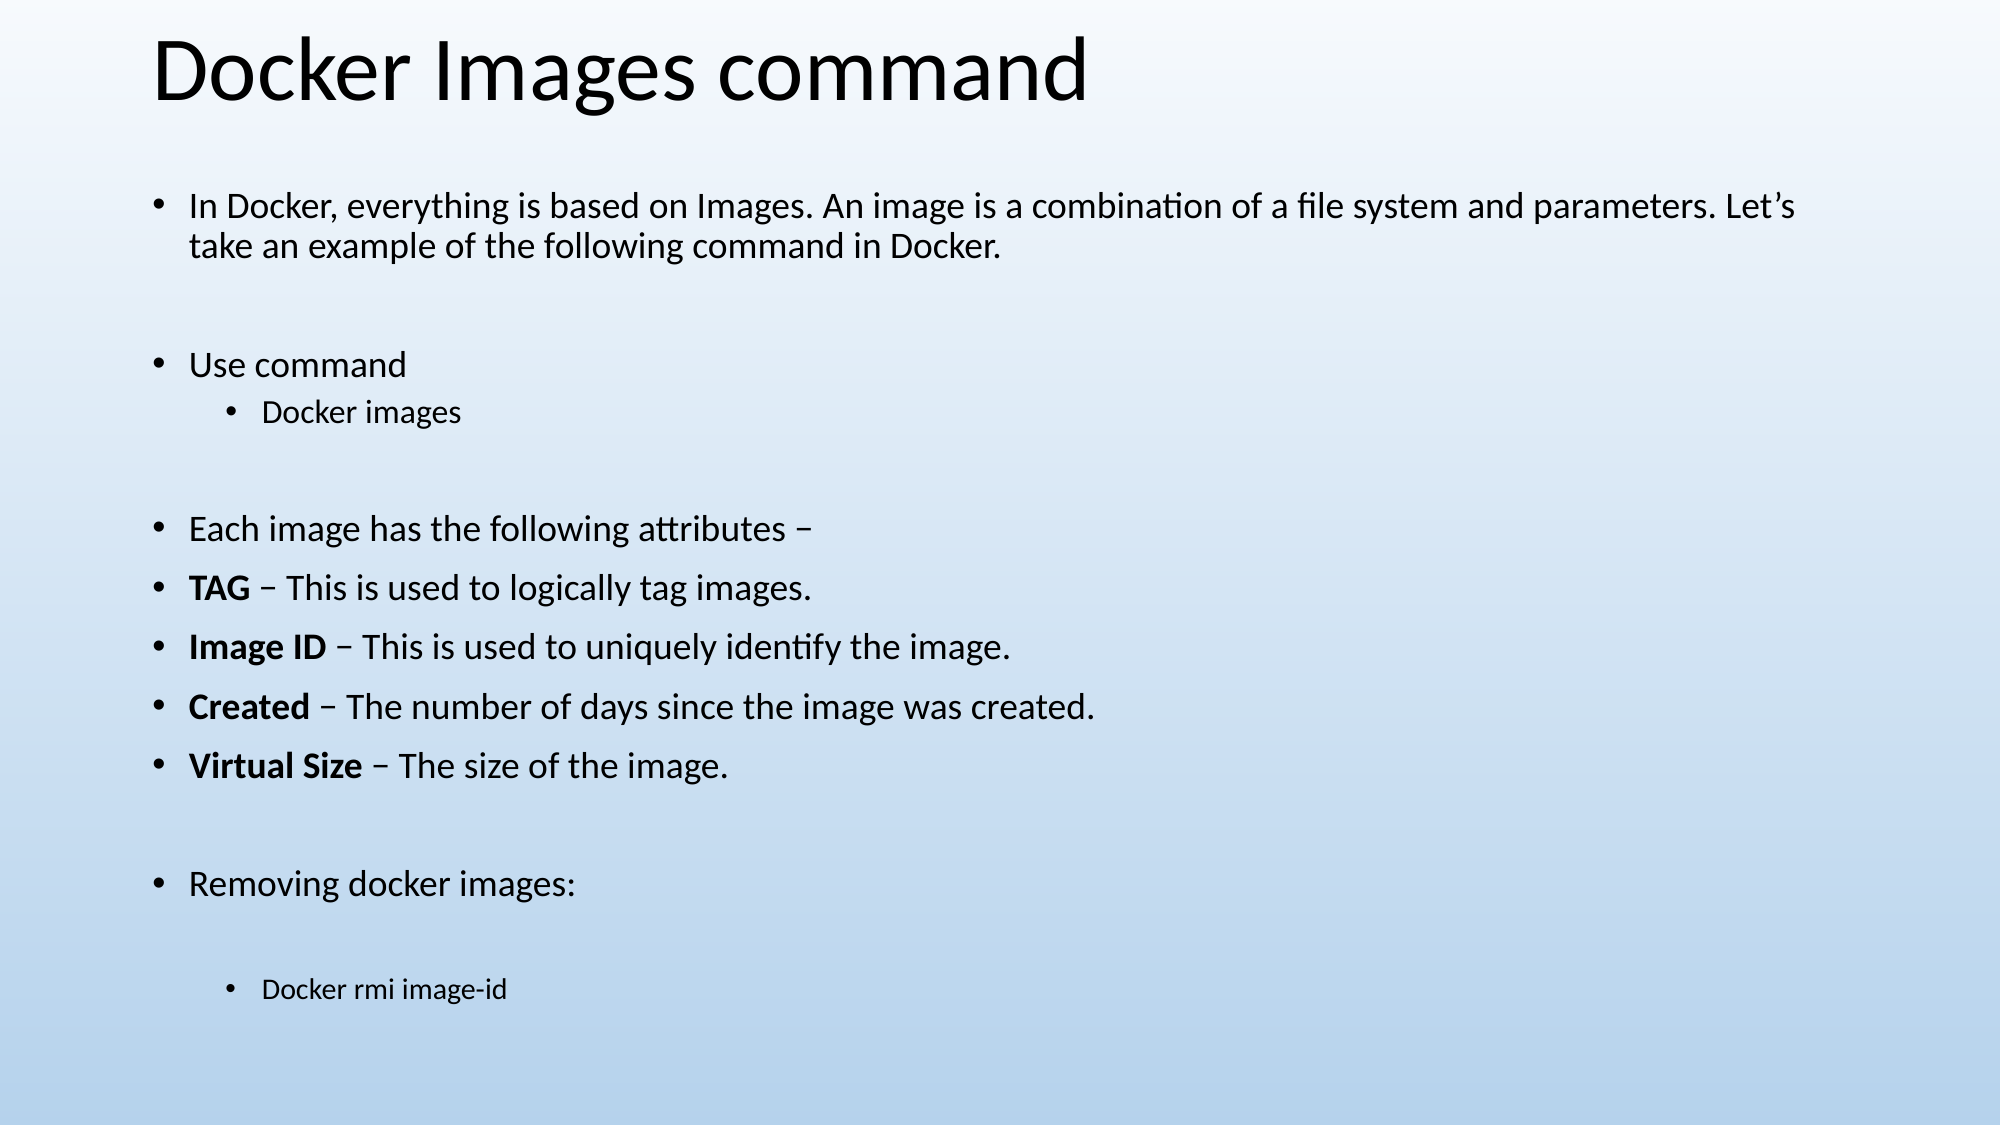

# Docker Images command
In Docker, everything is based on Images. An image is a combination of a file system and parameters. Let’s take an example of the following command in Docker.

Use command
Docker images

Each image has the following attributes −
TAG − This is used to logically tag images.
Image ID − This is used to uniquely identify the image.
Created − The number of days since the image was created.
Virtual Size − The size of the image.

Removing docker images:

Docker rmi image-id